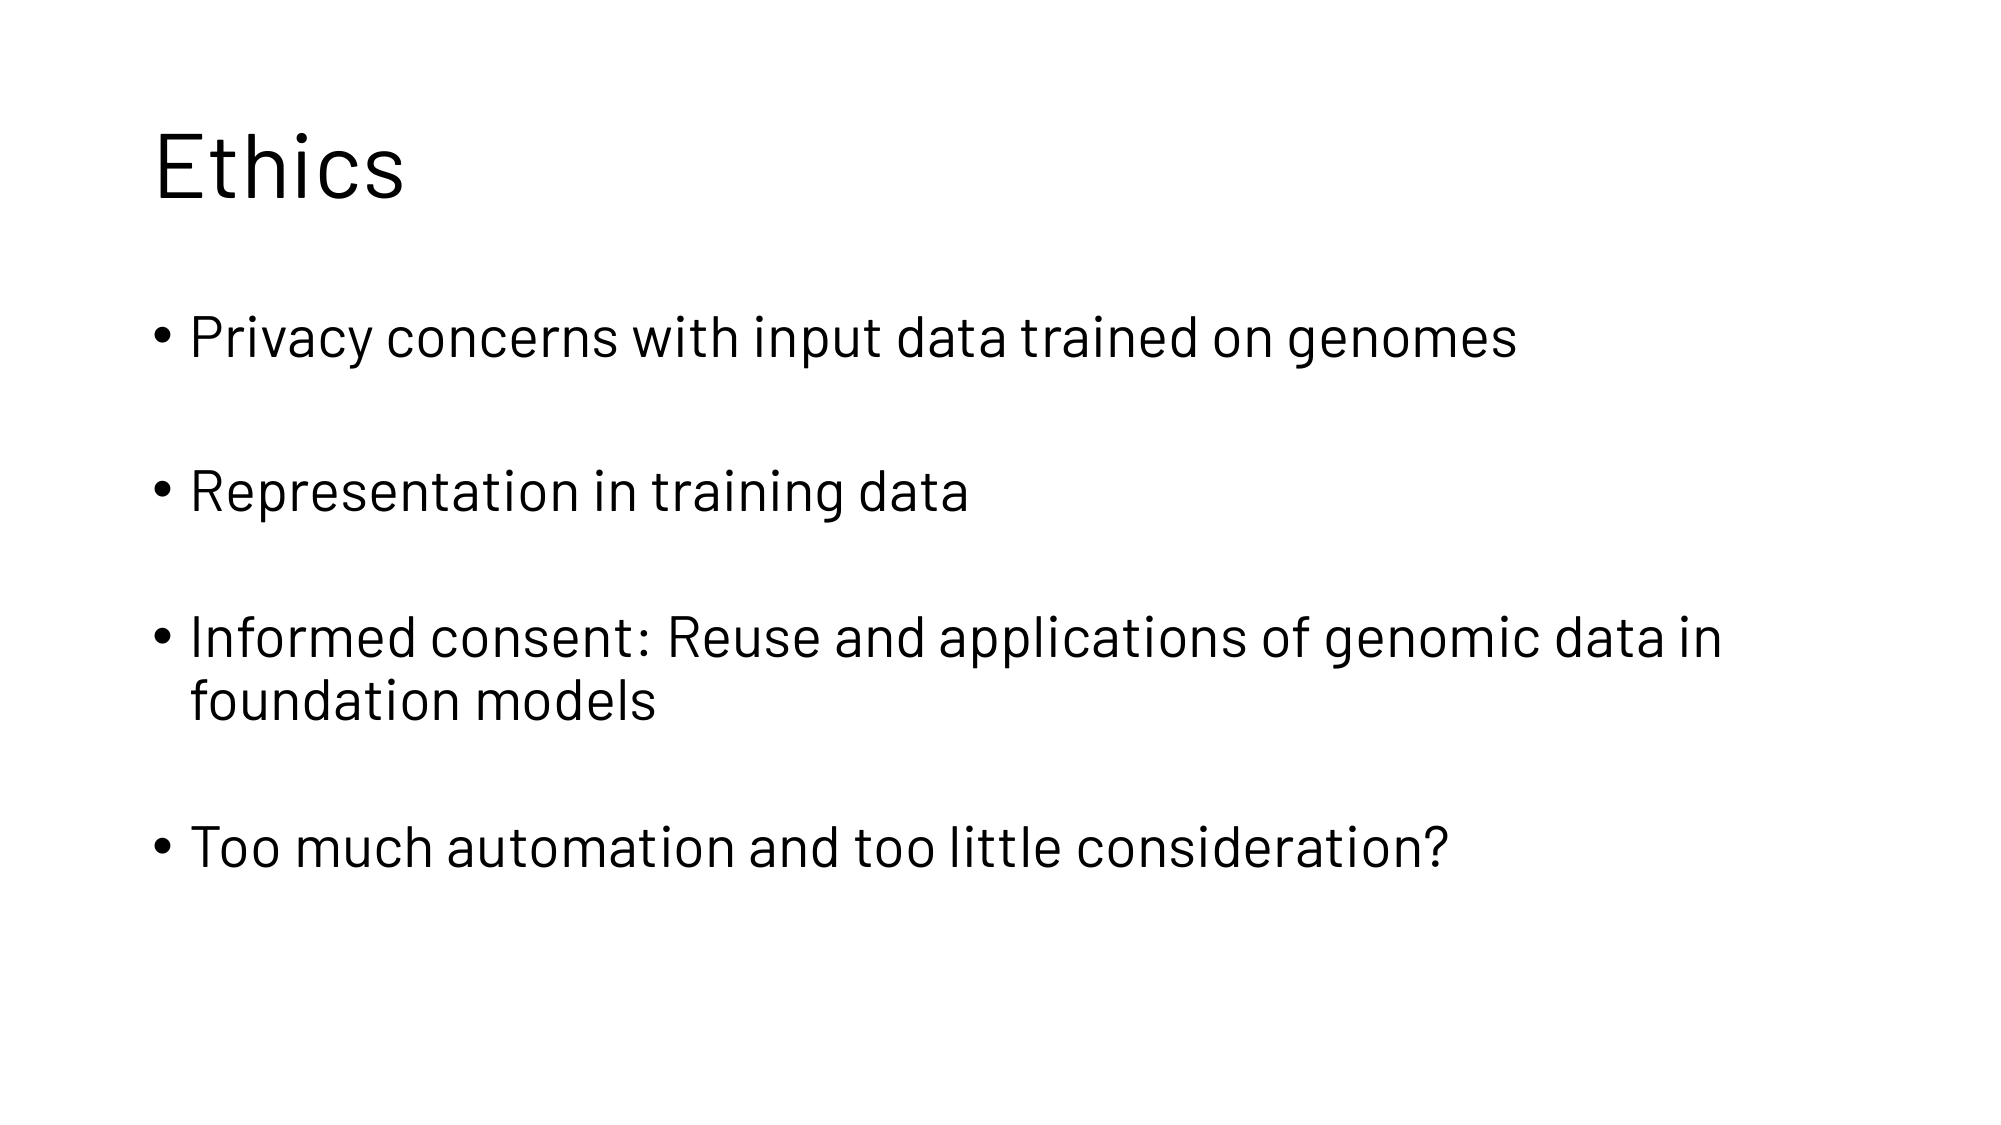

# Ethics
Privacy concerns with input data trained on genomes
Representation in training data
Informed consent: Reuse and applications of genomic data in foundation models
Too much automation and too little consideration?